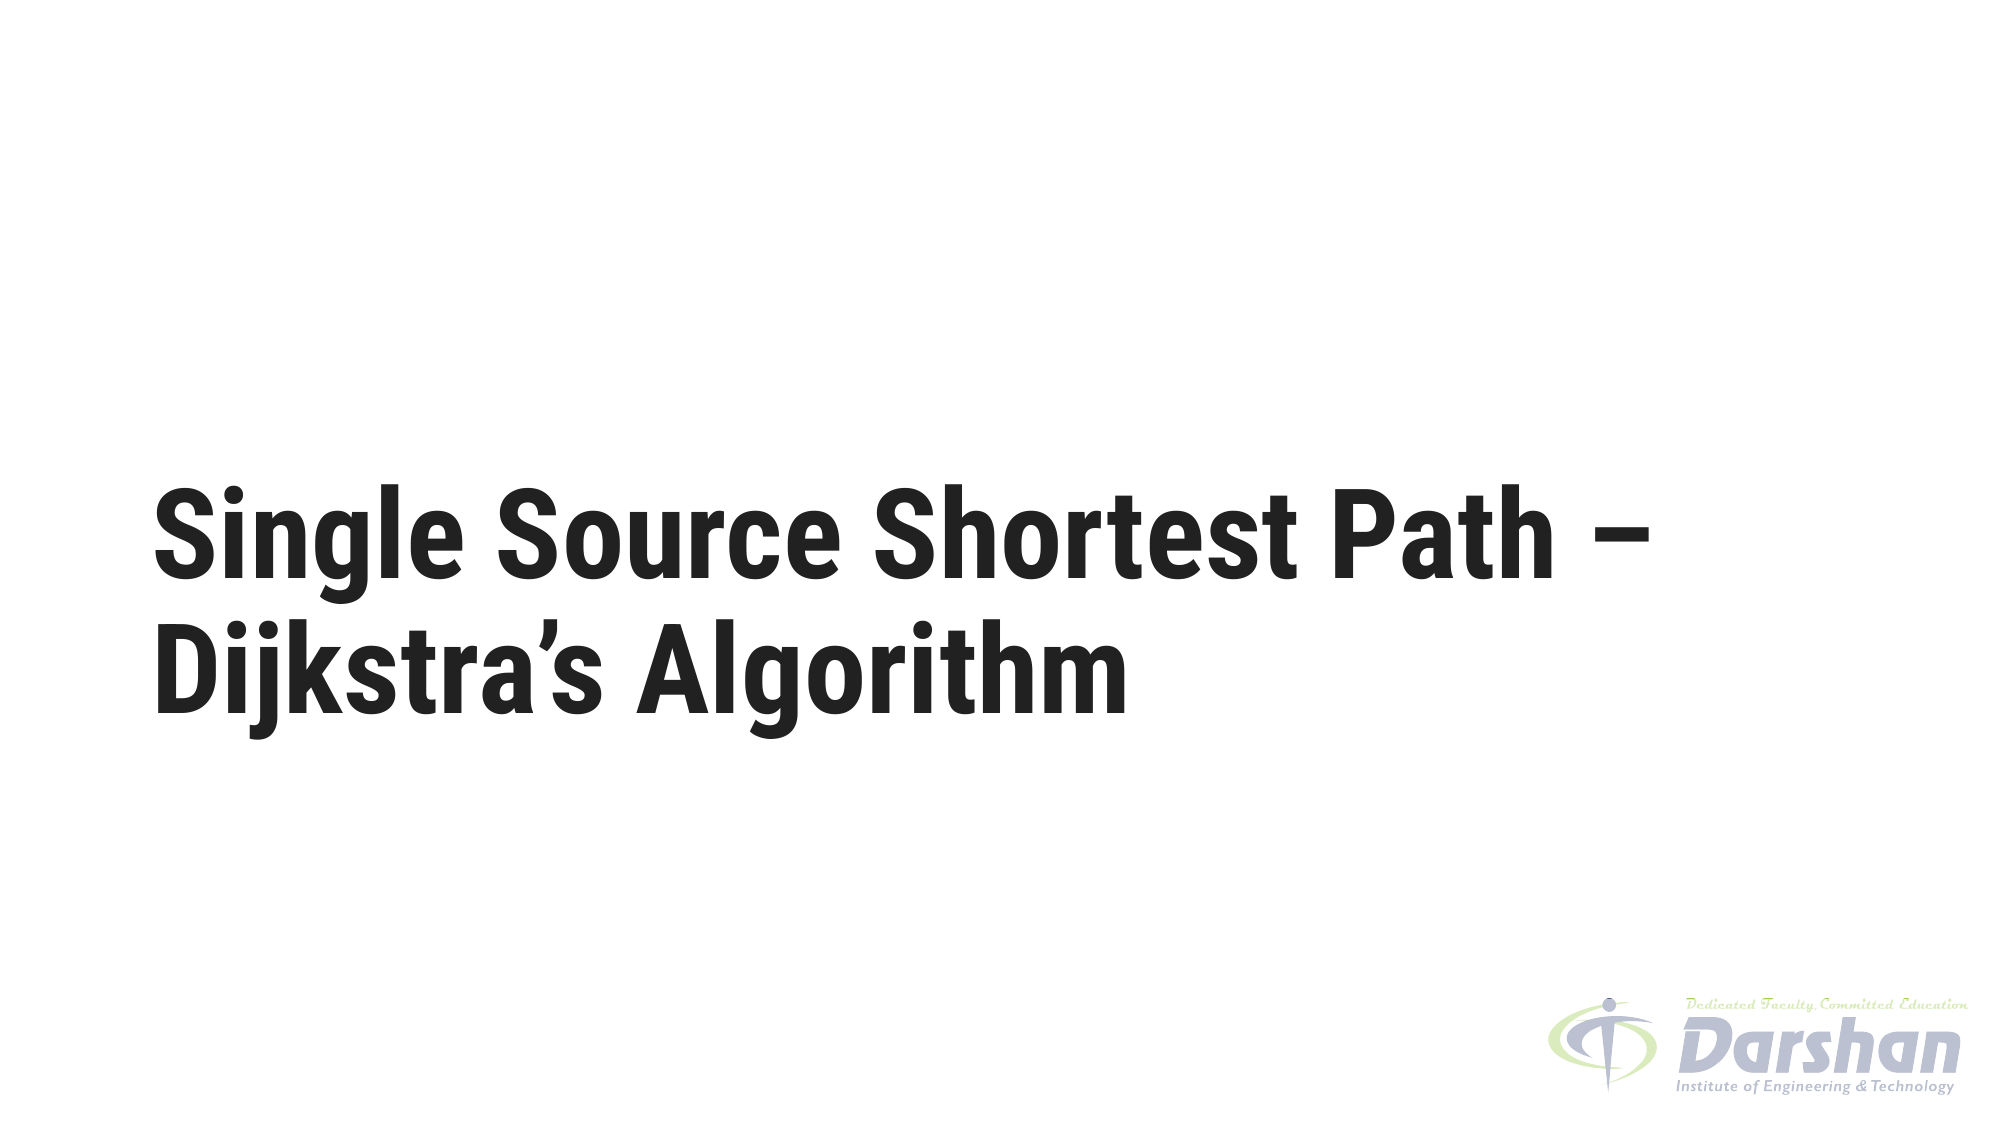

# Single Source Shortest Path – Dijkstra’s Algorithm